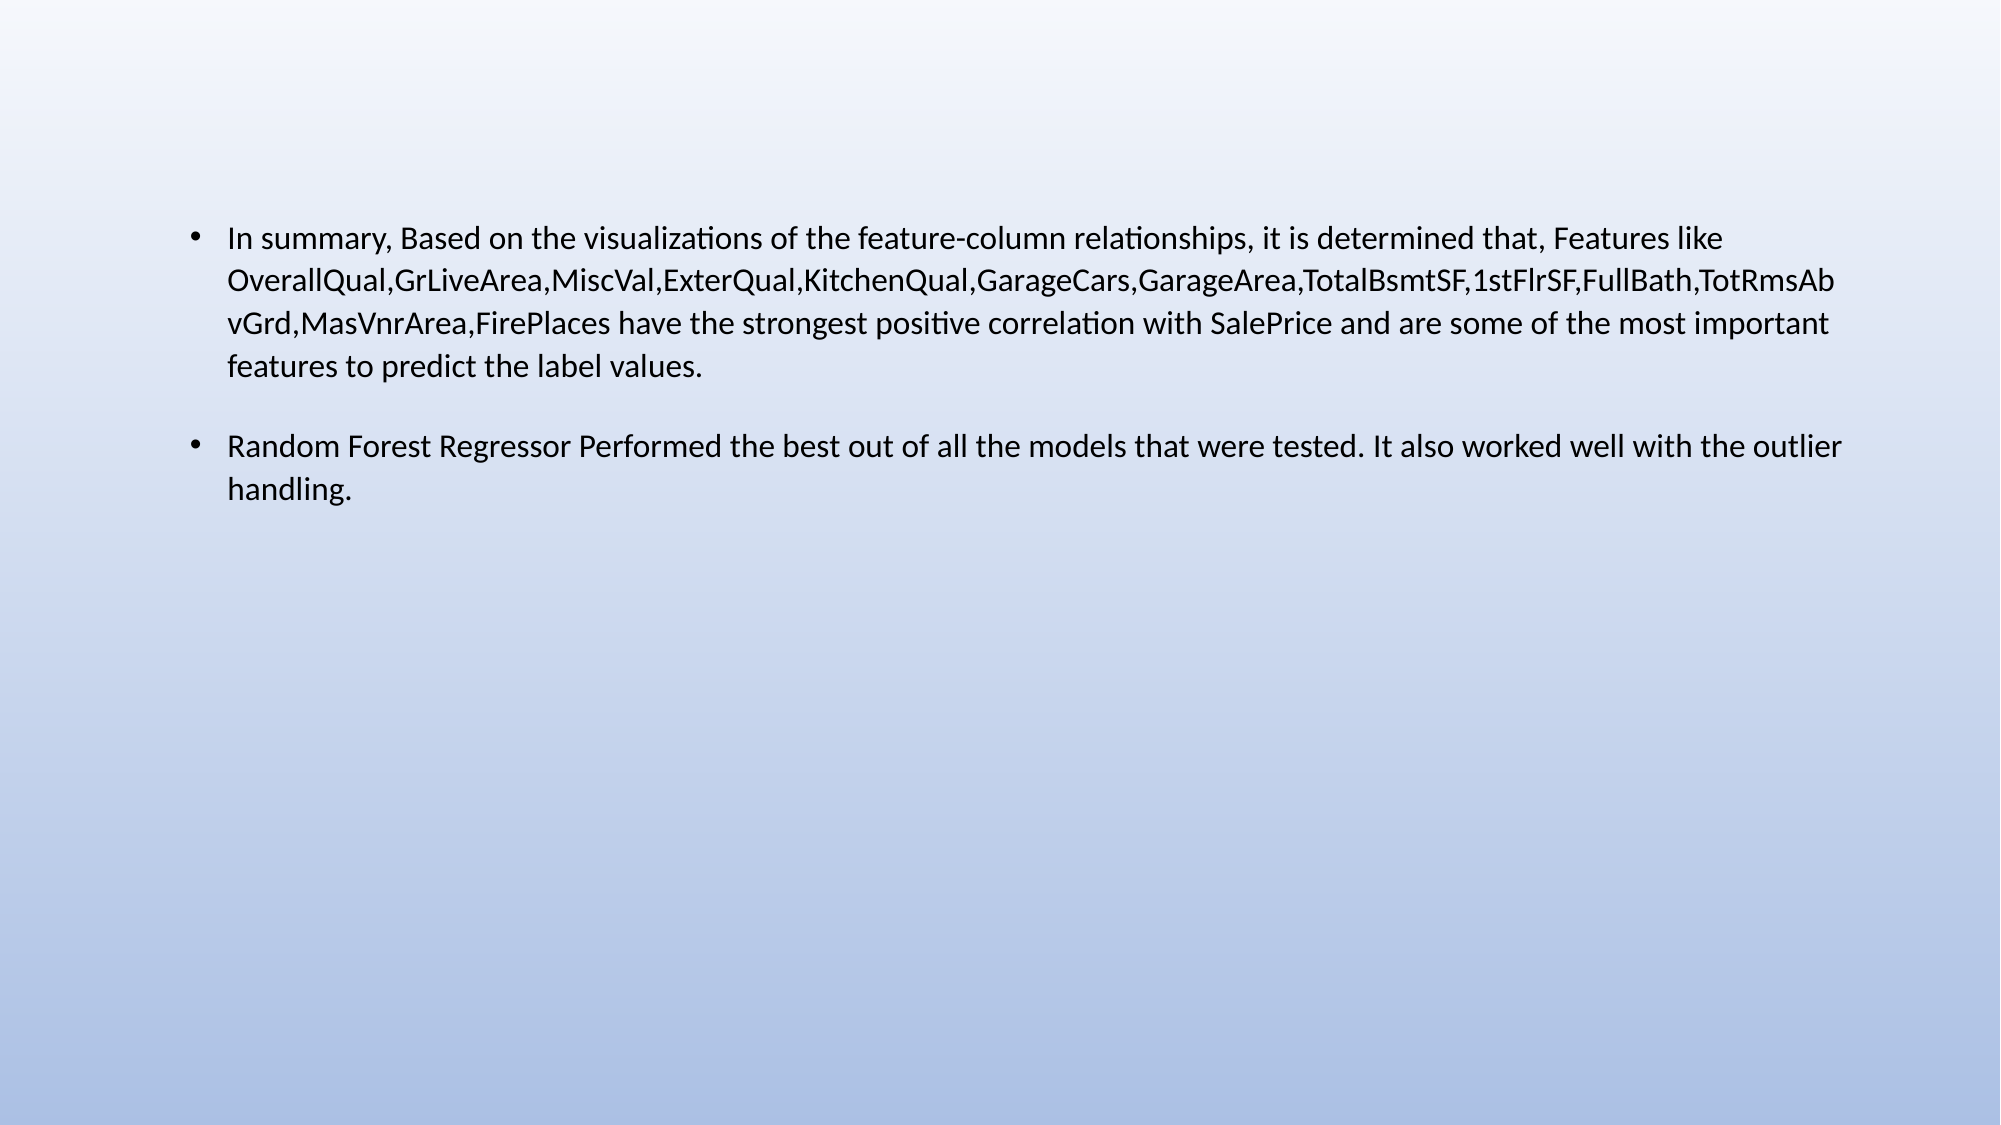

In summary, Based on the visualizations of the feature-column relationships, it is determined that, Features like OverallQual,GrLiveArea,MiscVal,ExterQual,KitchenQual,GarageCars,GarageArea,TotalBsmtSF,1stFlrSF,FullBath,TotRmsAbvGrd,MasVnrArea,FirePlaces have the strongest positive correlation with SalePrice and are some of the most important features to predict the label values.
Random Forest Regressor Performed the best out of all the models that were tested. It also worked well with the outlier handling.